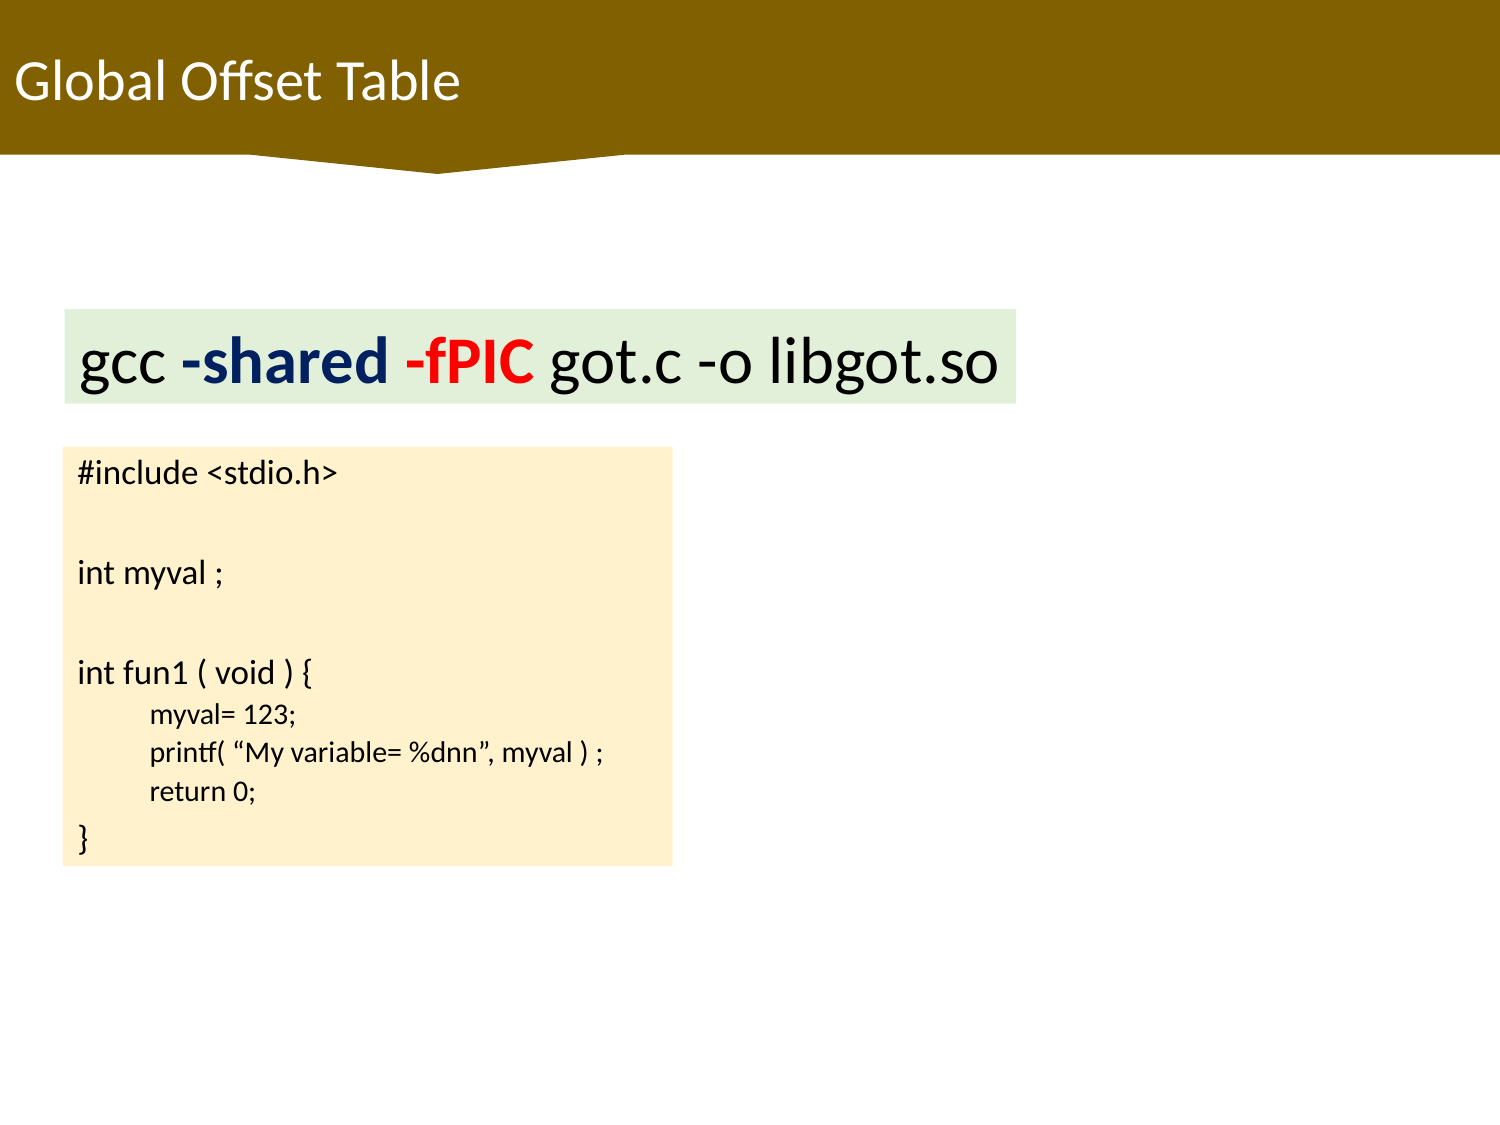

Global Offset Table
gcc -shared -fPIC got.c -o libgot.so
#include <stdio.h>

int myval ;

int fun1 ( void ) {
myval= 123;
printf( “My variable= %dnn”, myval ) ;
return 0;
}